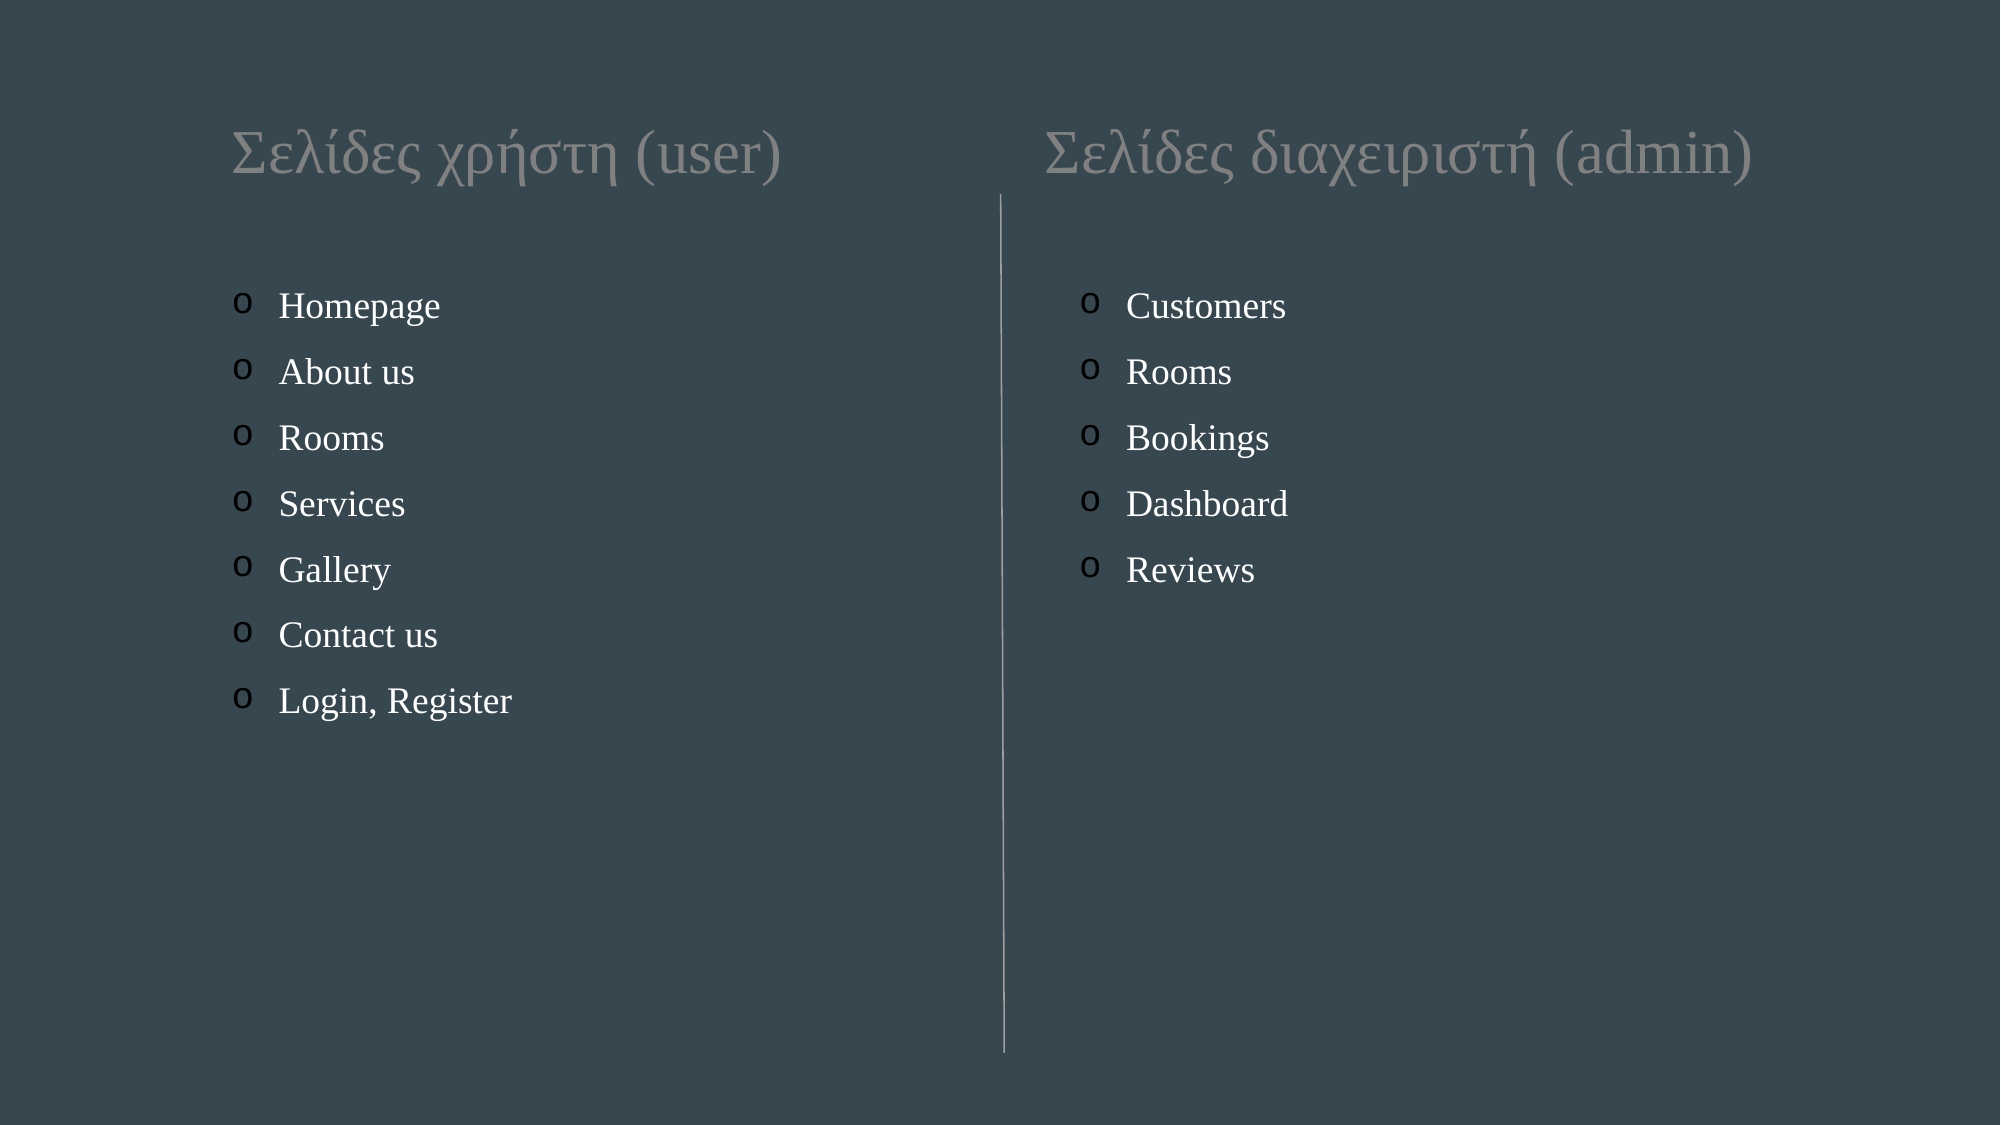

Σελίδες χρήστη (user)
Σελίδες διαχειριστή (admin)

Homepage
About us
Rooms
Services
Gallery
Contact us
Login, Register

Customers
Rooms
Bookings
Dashboard
Reviews